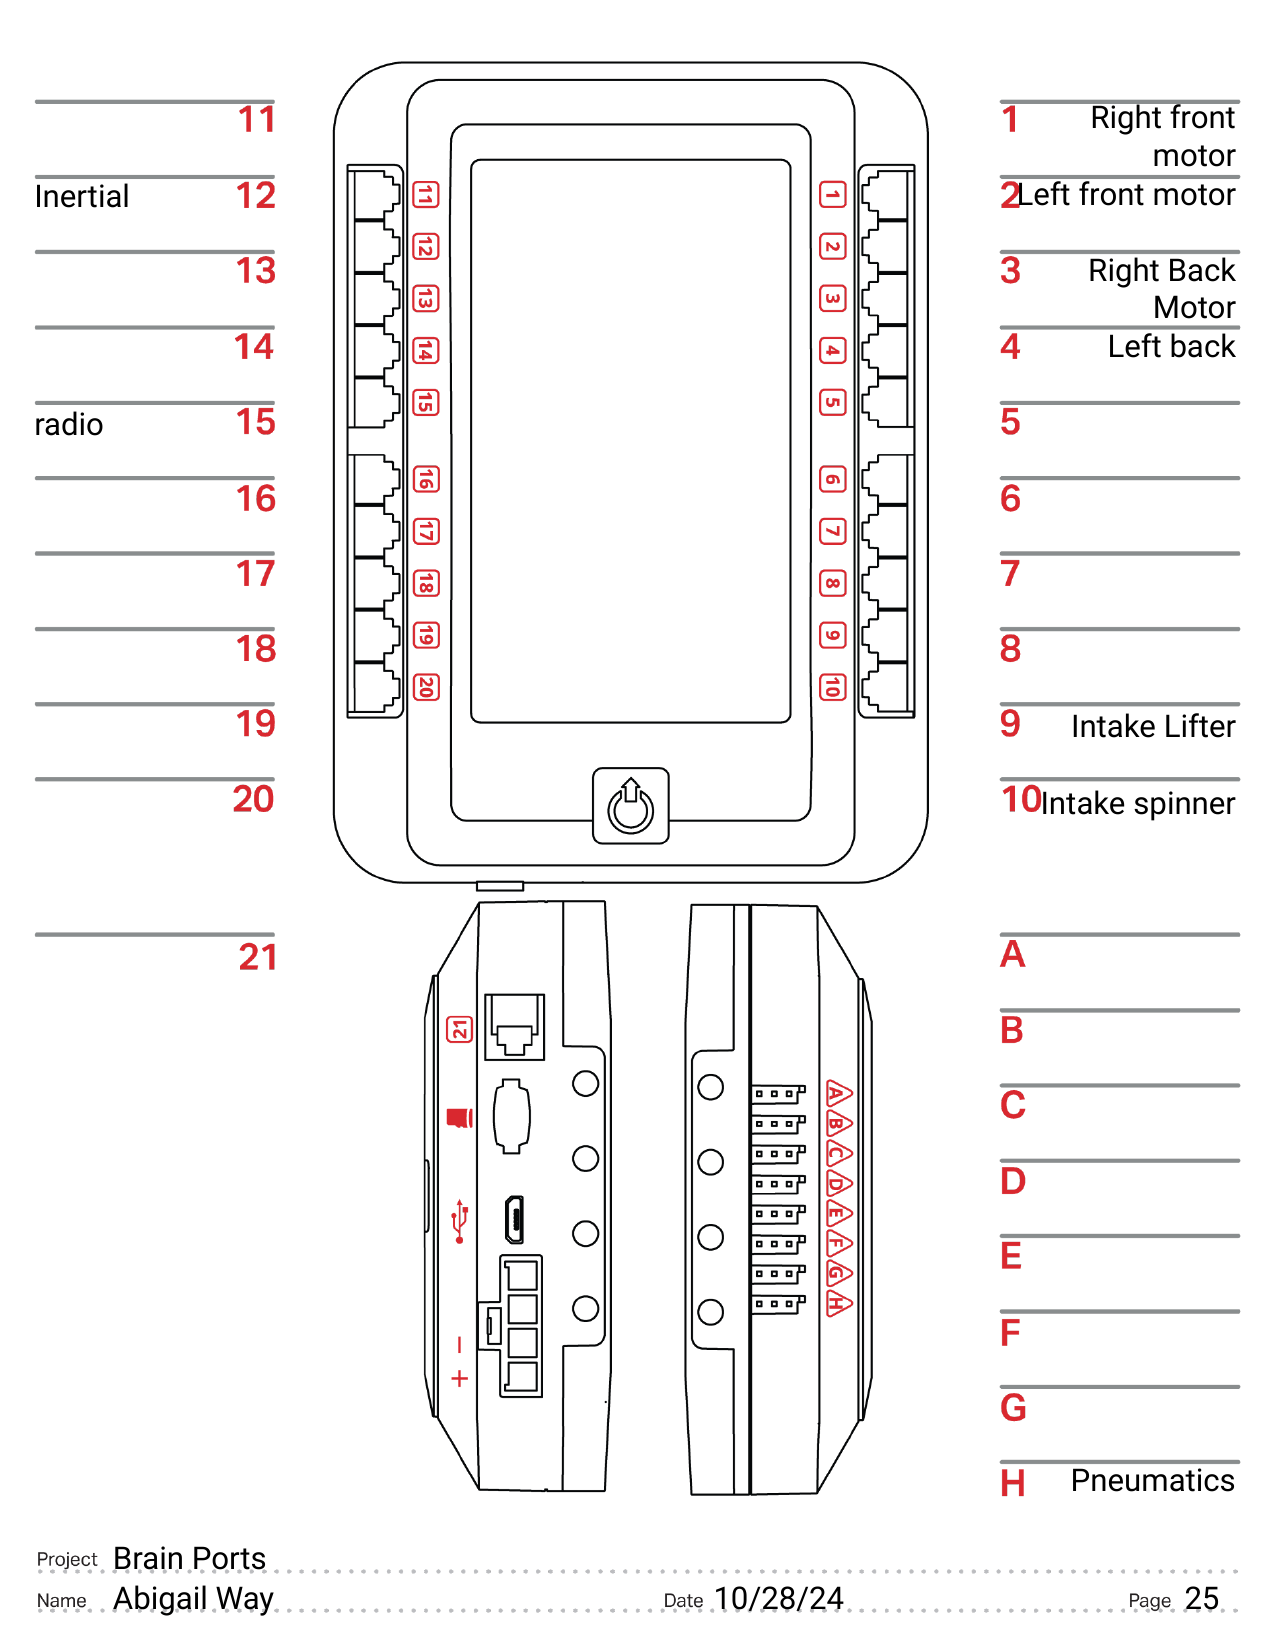

Right front motor
Left front motor
Inertial
Right Back Motor

Left back

radio

Intake Lifter

Intake spinner

Pneumatics
# Brain Ports
10/28/24
25
Abigail Way